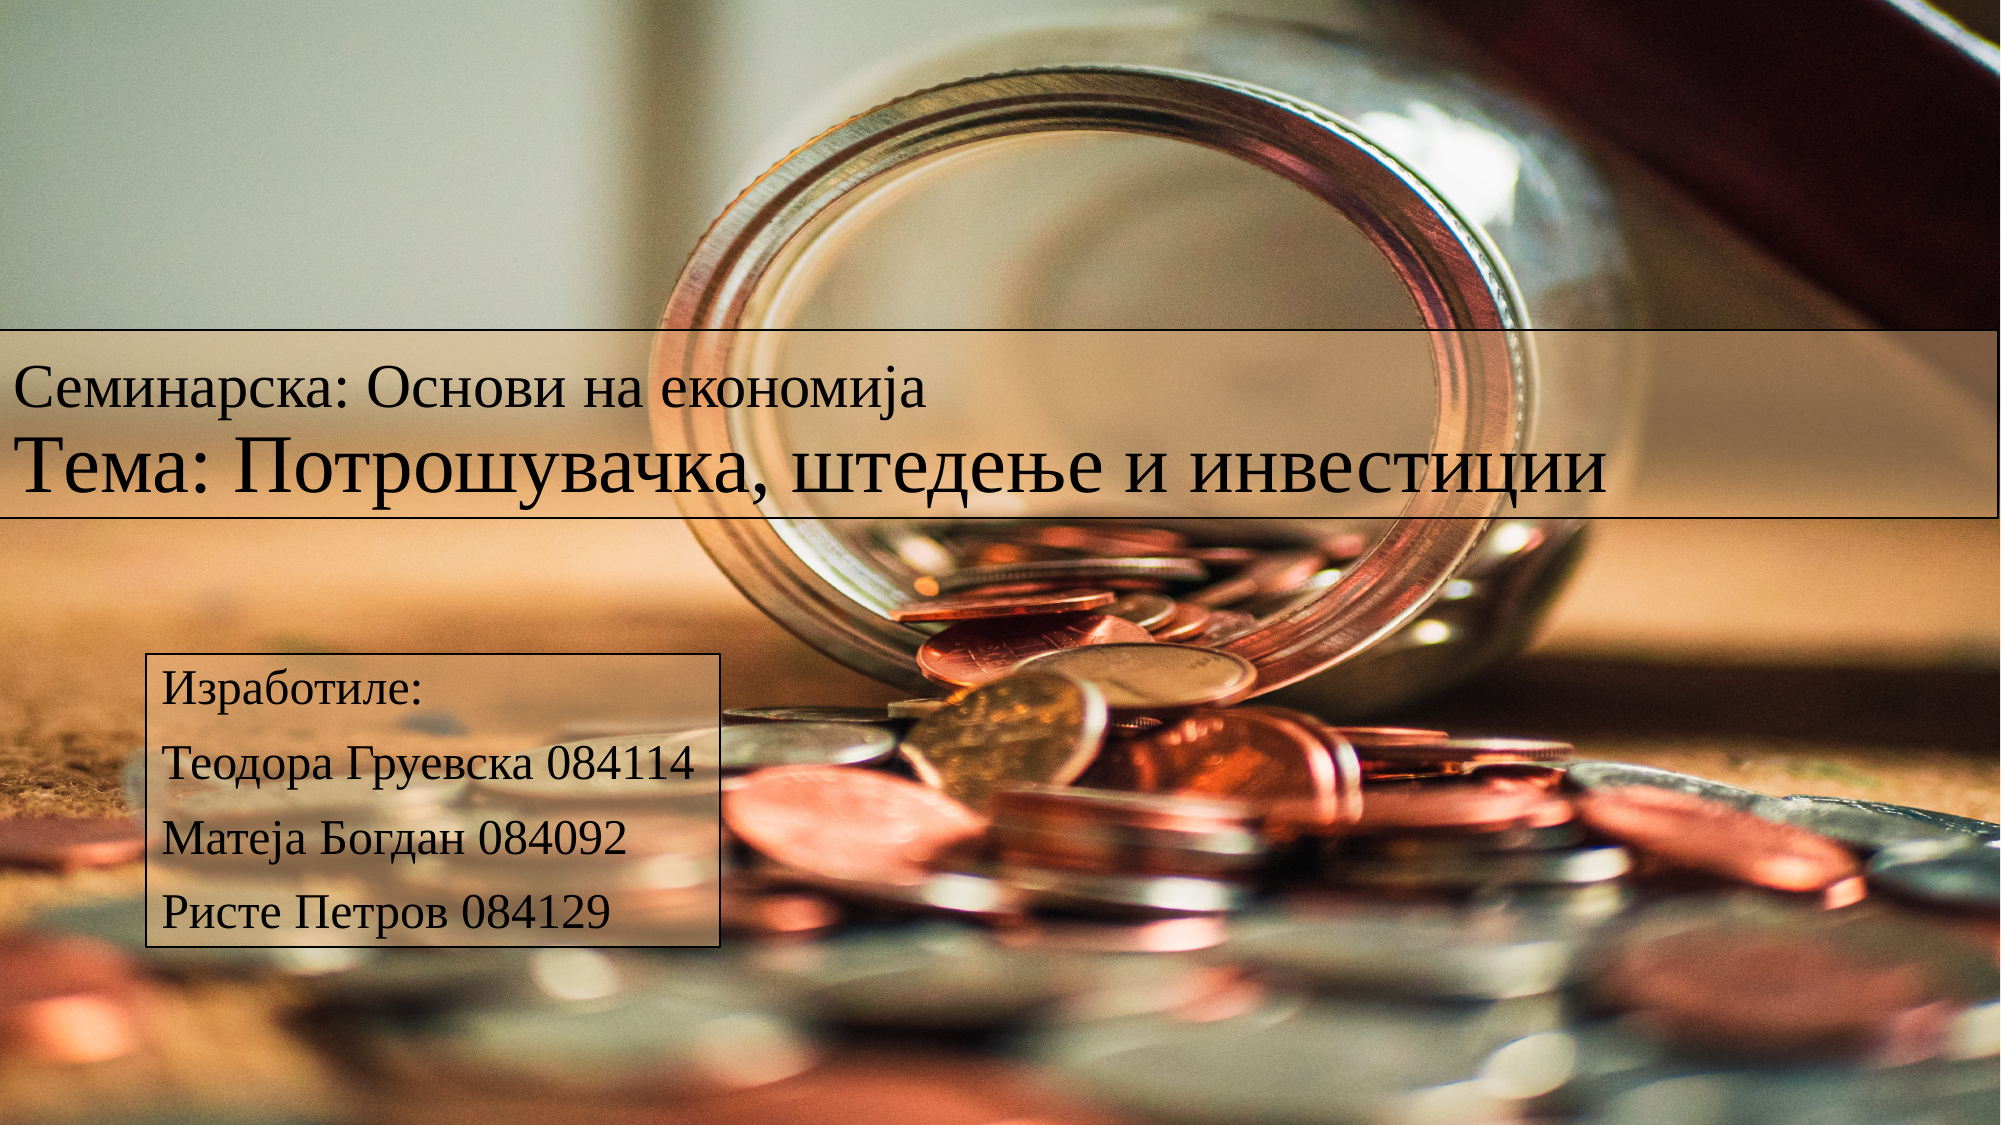

Семинарска: Основи на економија
Tема: Потрошувачка, штедење и инвестиции
Изработиле:
Теодора Груевска 084114
Матеја Богдан 084092
Ристе Петров 084129